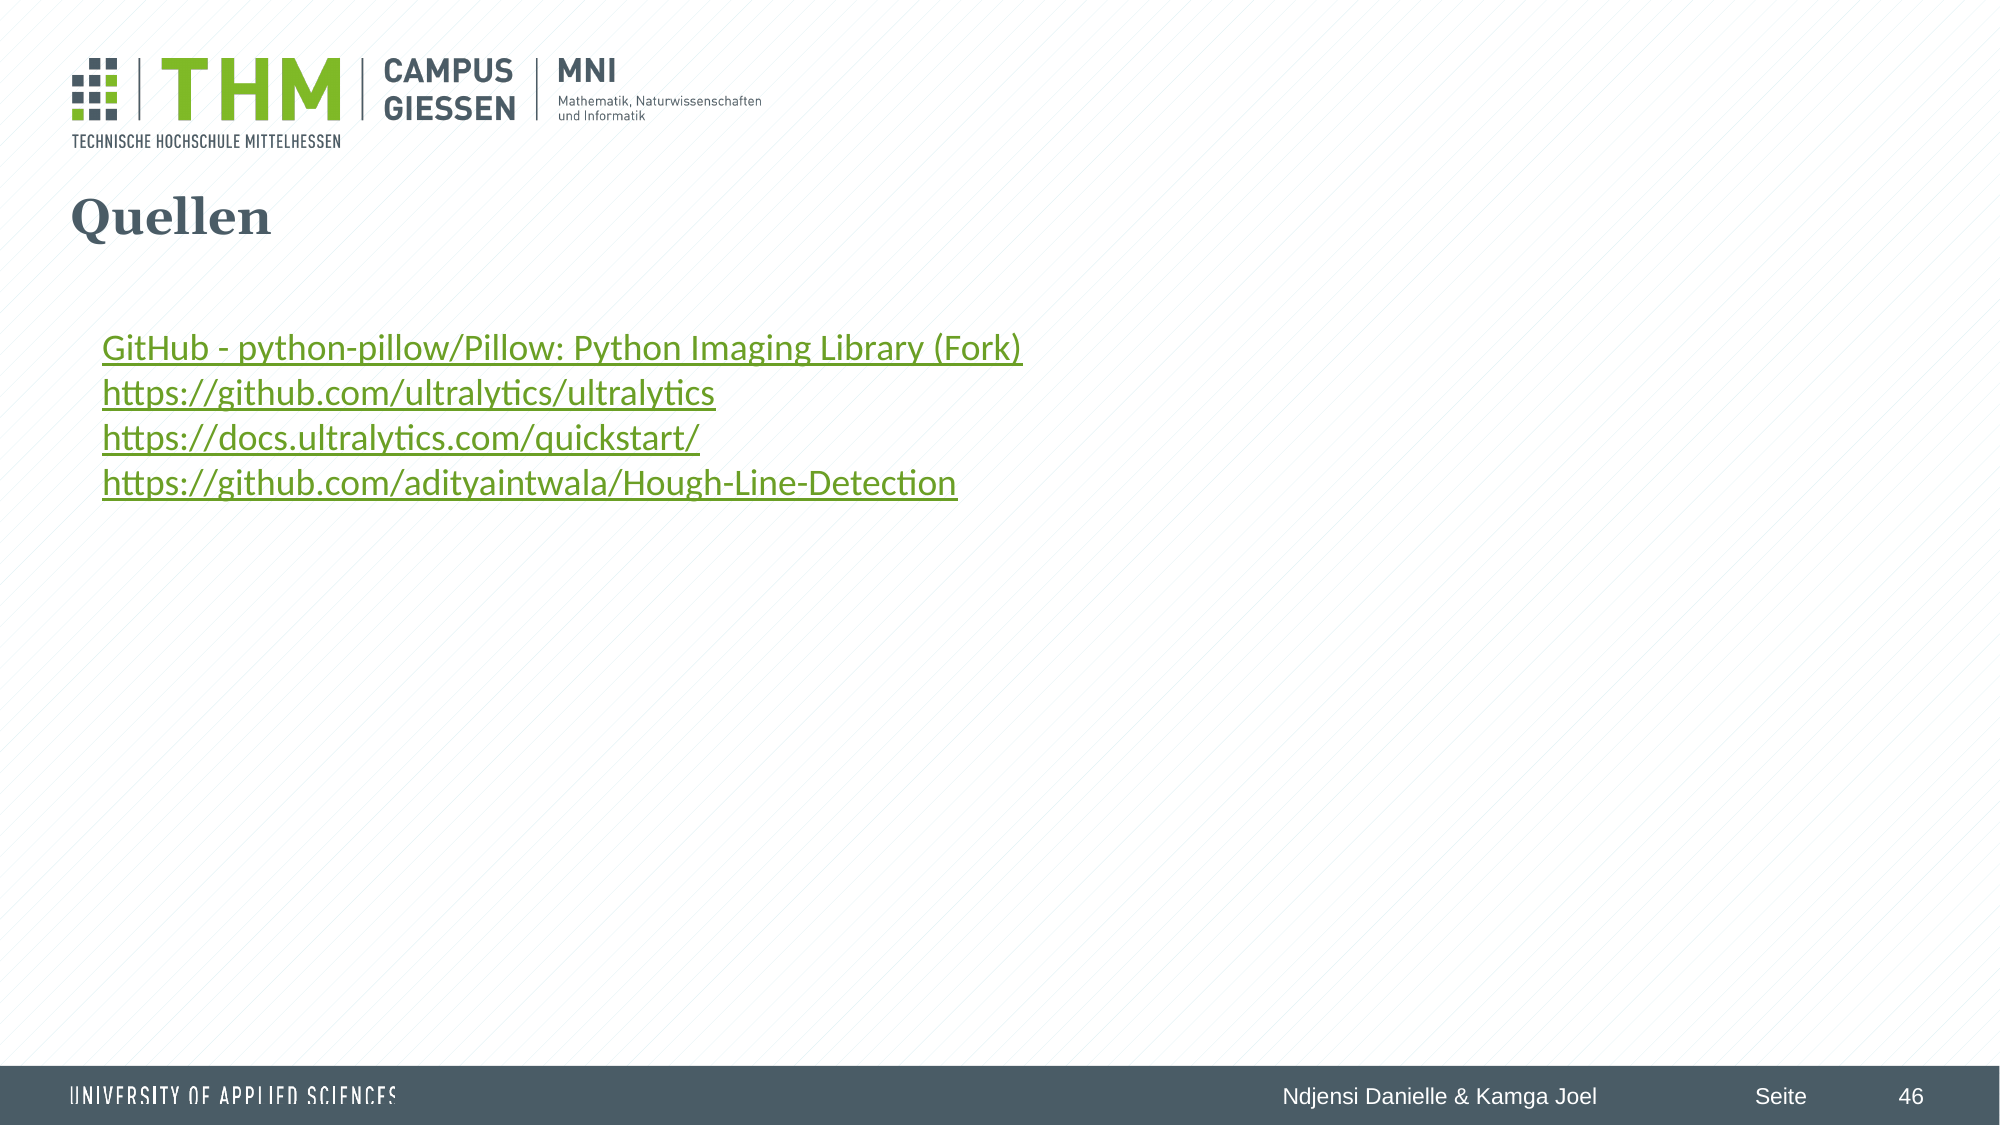

# Quellen

GitHub - python-pillow/Pillow: Python Imaging Library (Fork)
https://github.com/ultralytics/ultralytics
https://docs.ultralytics.com/quickstart/
https://github.com/adityaintwala/Hough-Line-Detection

46